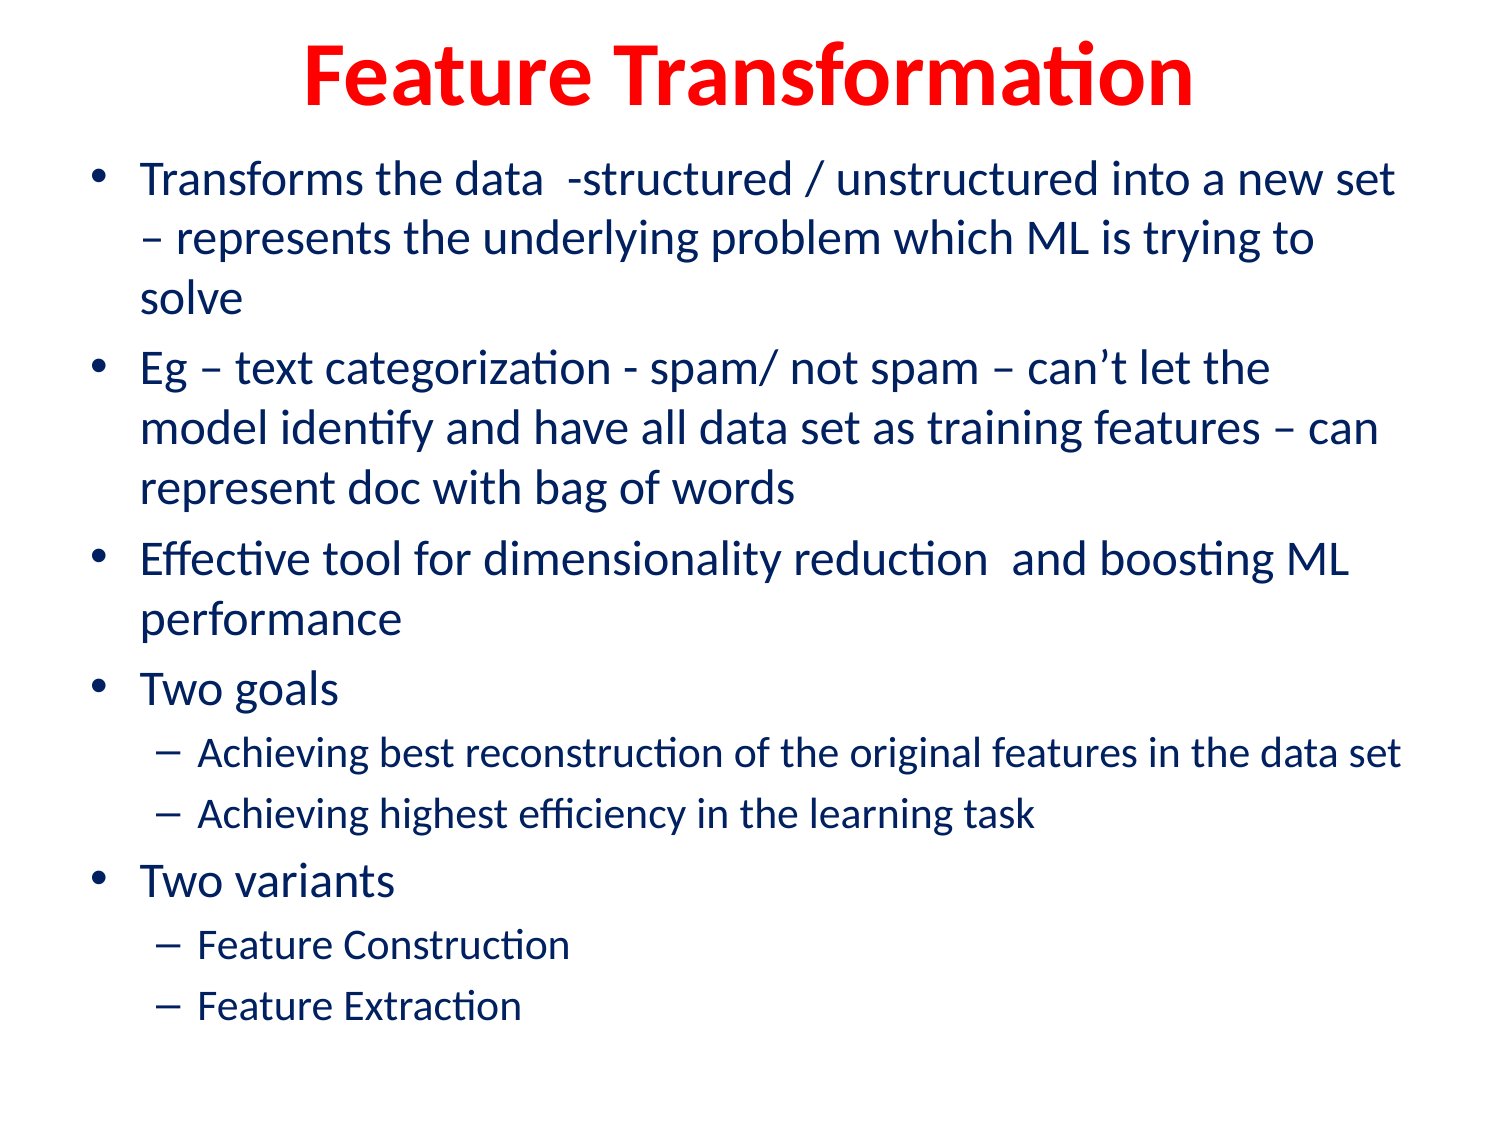

# Feature Transformation
Transforms the data  -structured / unstructured into a new set – represents the underlying problem which ML is trying to solve
Eg – text categorization - spam/ not spam – can’t let the model identify and have all data set as training features – can represent doc with bag of words
Effective tool for dimensionality reduction  and boosting ML performance
Two goals
Achieving best reconstruction of the original features in the data set
Achieving highest efficiency in the learning task
Two variants
Feature Construction
Feature Extraction